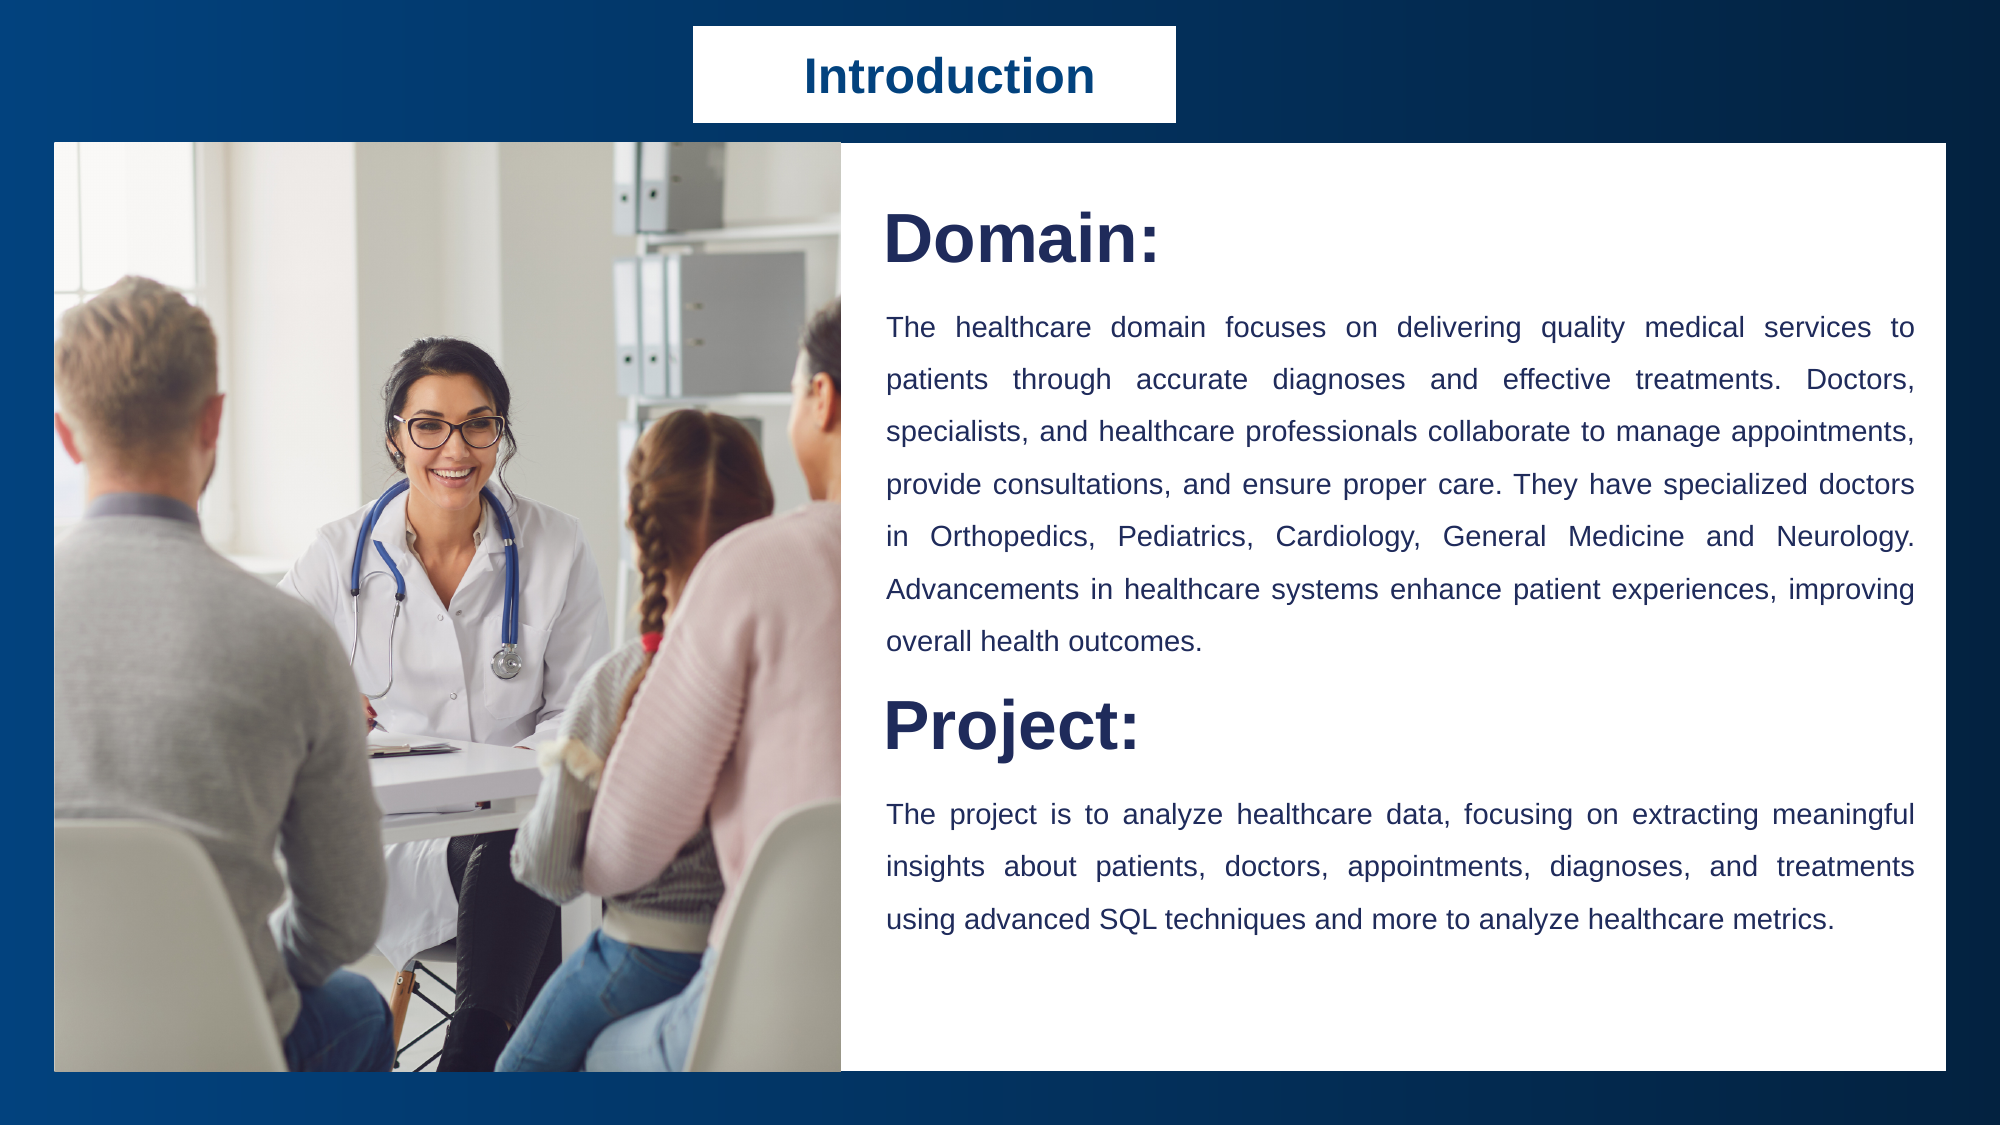

Introduction

Domain:
The healthcare domain focuses on delivering quality medical services to patients through accurate diagnoses and effective treatments. Doctors, specialists, and healthcare professionals collaborate to manage appointments, provide consultations, and ensure proper care. They have specialized doctors in Orthopedics, Pediatrics, Cardiology, General Medicine and Neurology. Advancements in healthcare systems enhance patient experiences, improving overall health outcomes.
Project:
The project is to analyze healthcare data, focusing on extracting meaningful insights about patients, doctors, appointments, diagnoses, and treatments using advanced SQL techniques and more to analyze healthcare metrics.